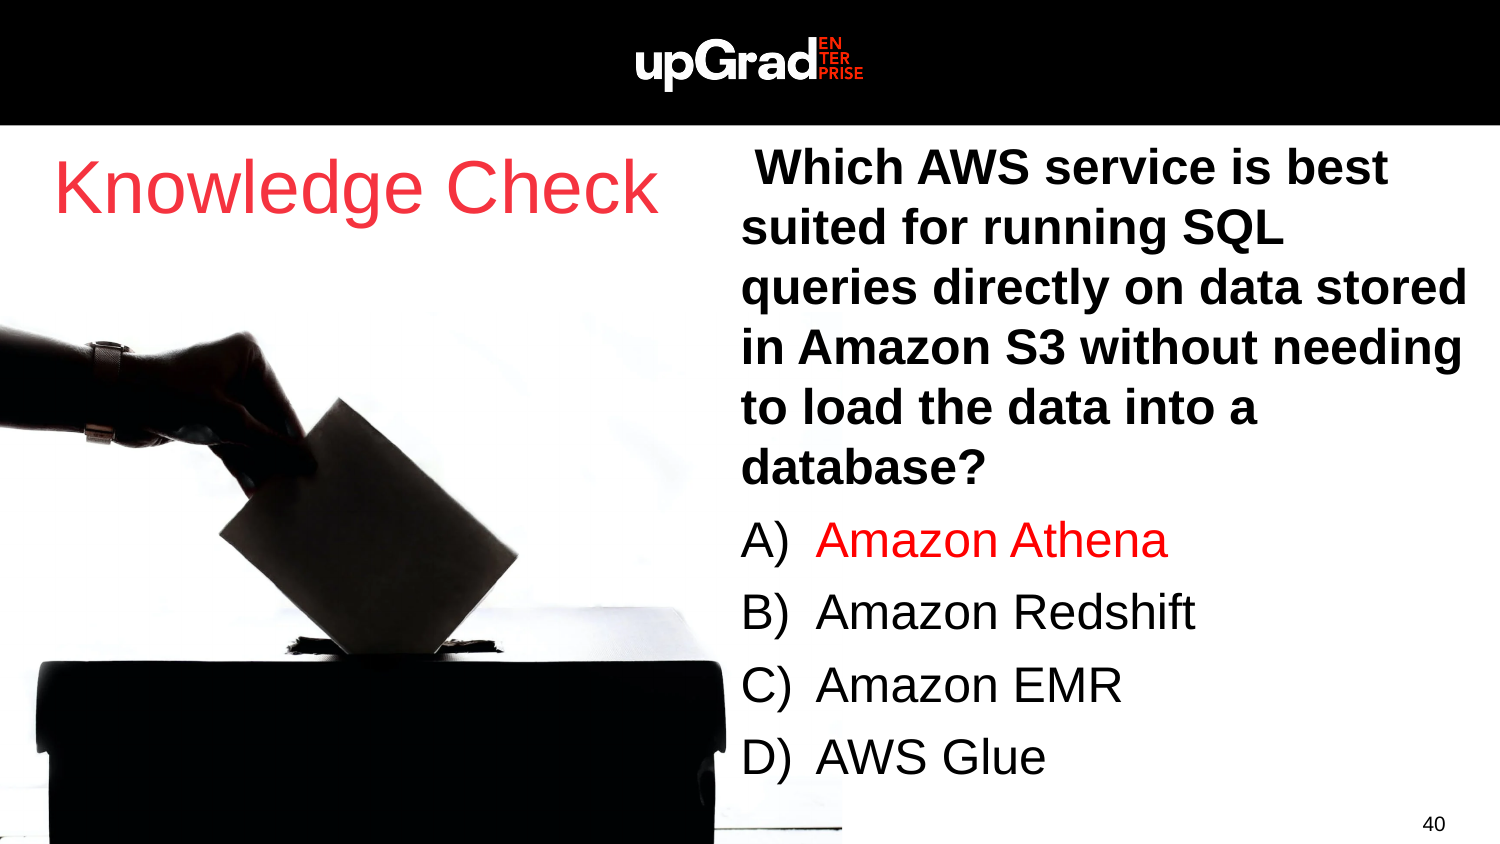

Which AWS service is best suited for running SQL queries directly on data stored in Amazon S3 without needing to load the data into a database?
Amazon Athena
Amazon Redshift
Amazon EMR
AWS Glue
Knowledge Check
40